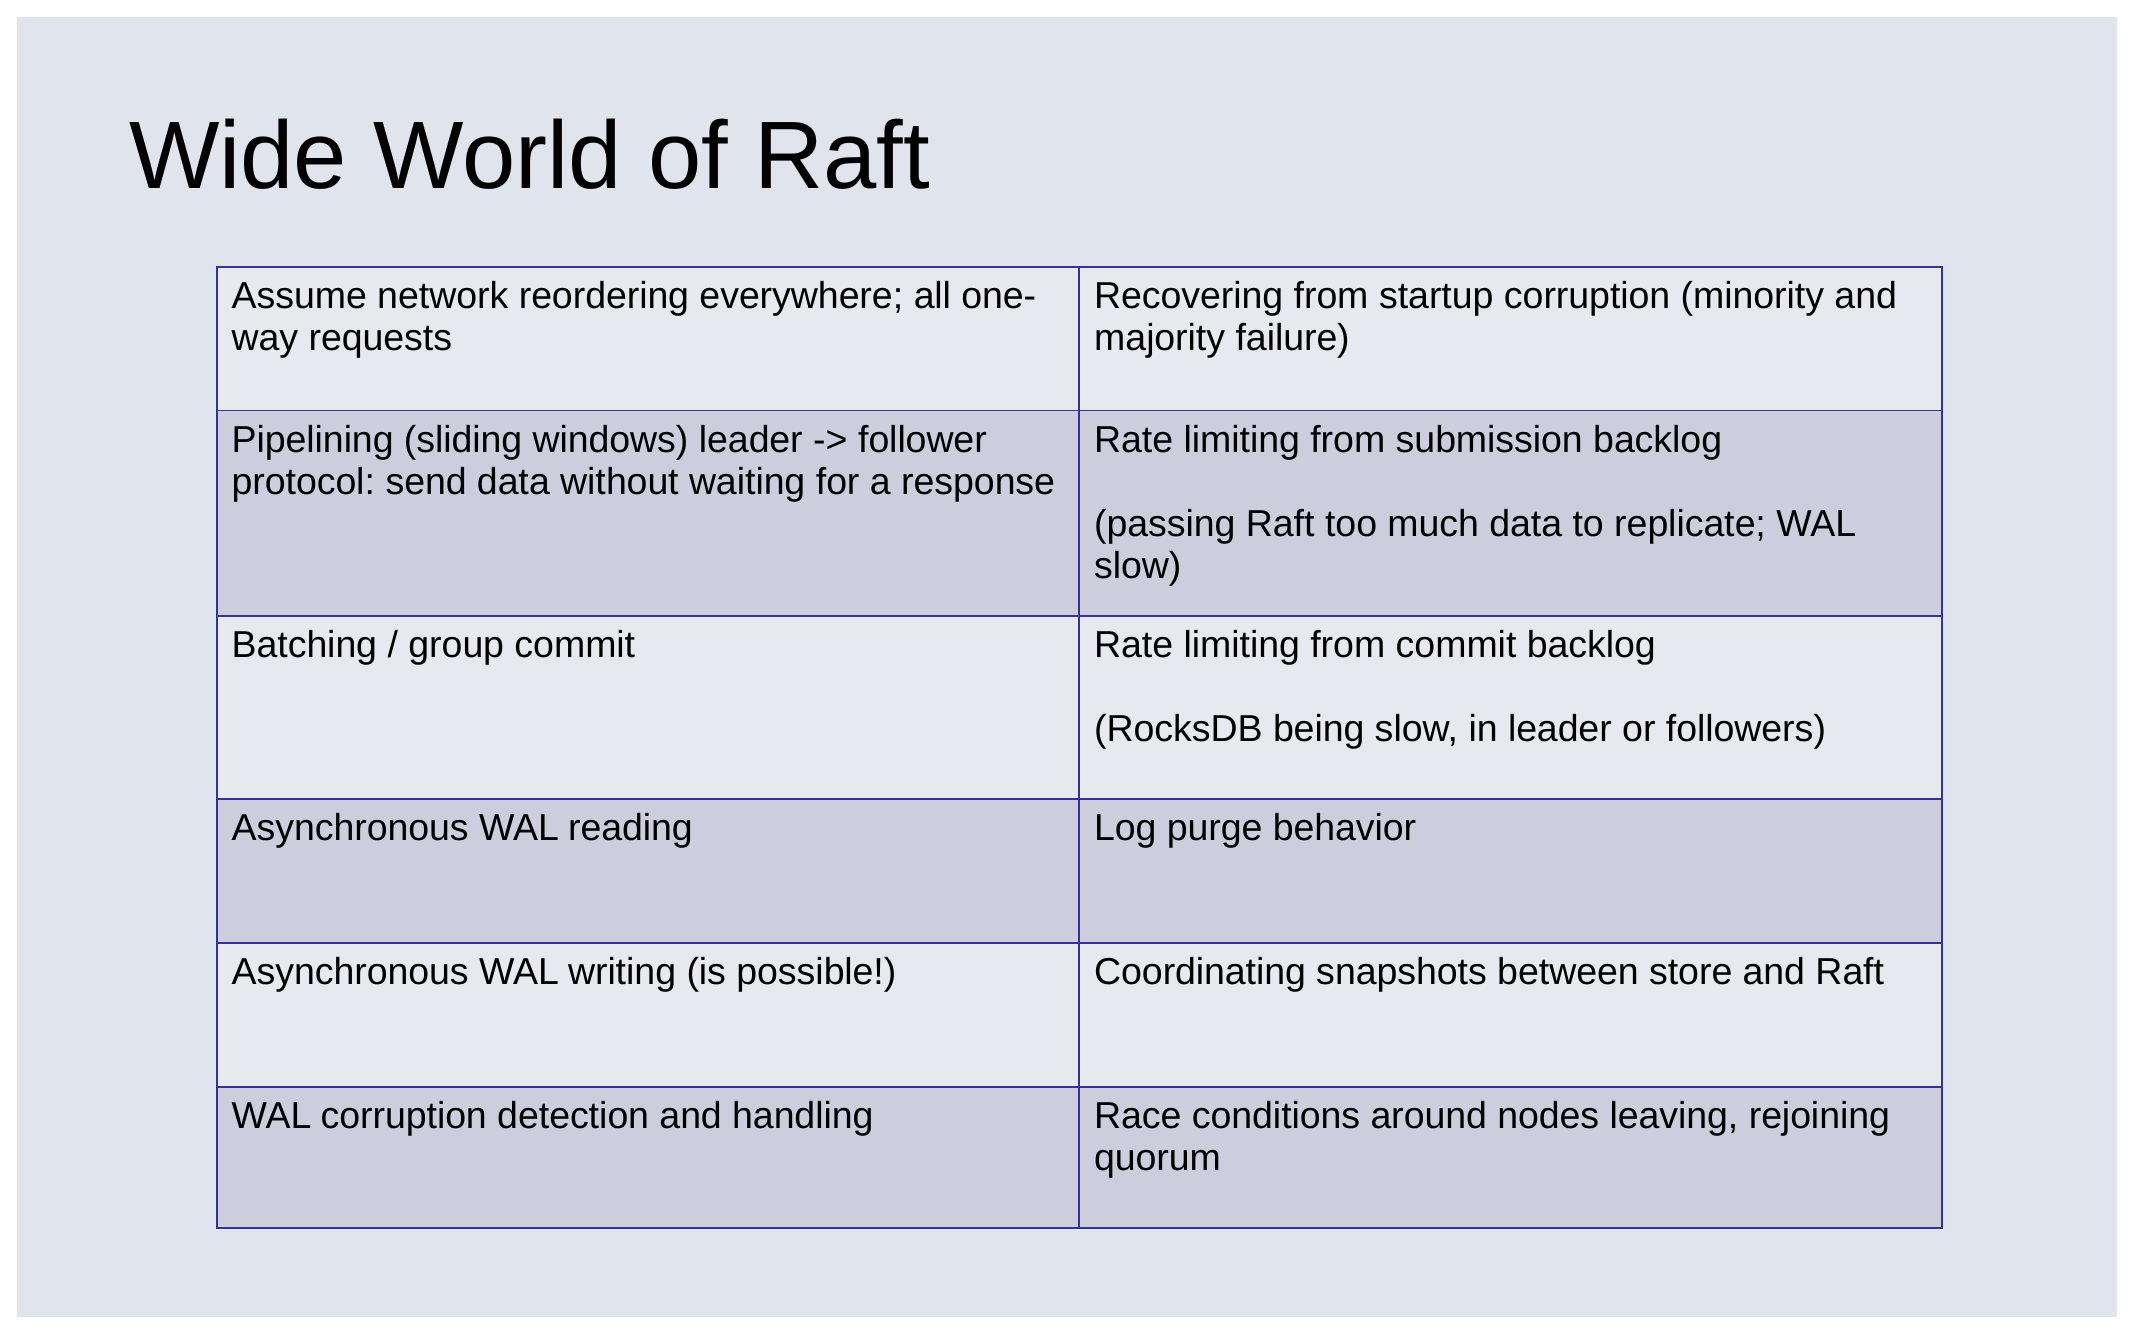

# Wide World of Raft

| Assume network reordering everywhere; all one-way requests | Recovering from startup corruption (minority and majority failure) |
| --- | --- |
| Pipelining (sliding windows) leader -> follower protocol: send data without waiting for a response | Rate limiting from submission backlog (passing Raft too much data to replicate; WAL slow) |
| Batching / group commit | Rate limiting from commit backlog (RocksDB being slow, in leader or followers) |
| Asynchronous WAL reading | Log purge behavior |
| Asynchronous WAL writing (is possible!) | Coordinating snapshots between store and Raft |
| WAL corruption detection and handling | Race conditions around nodes leaving, rejoining quorum |